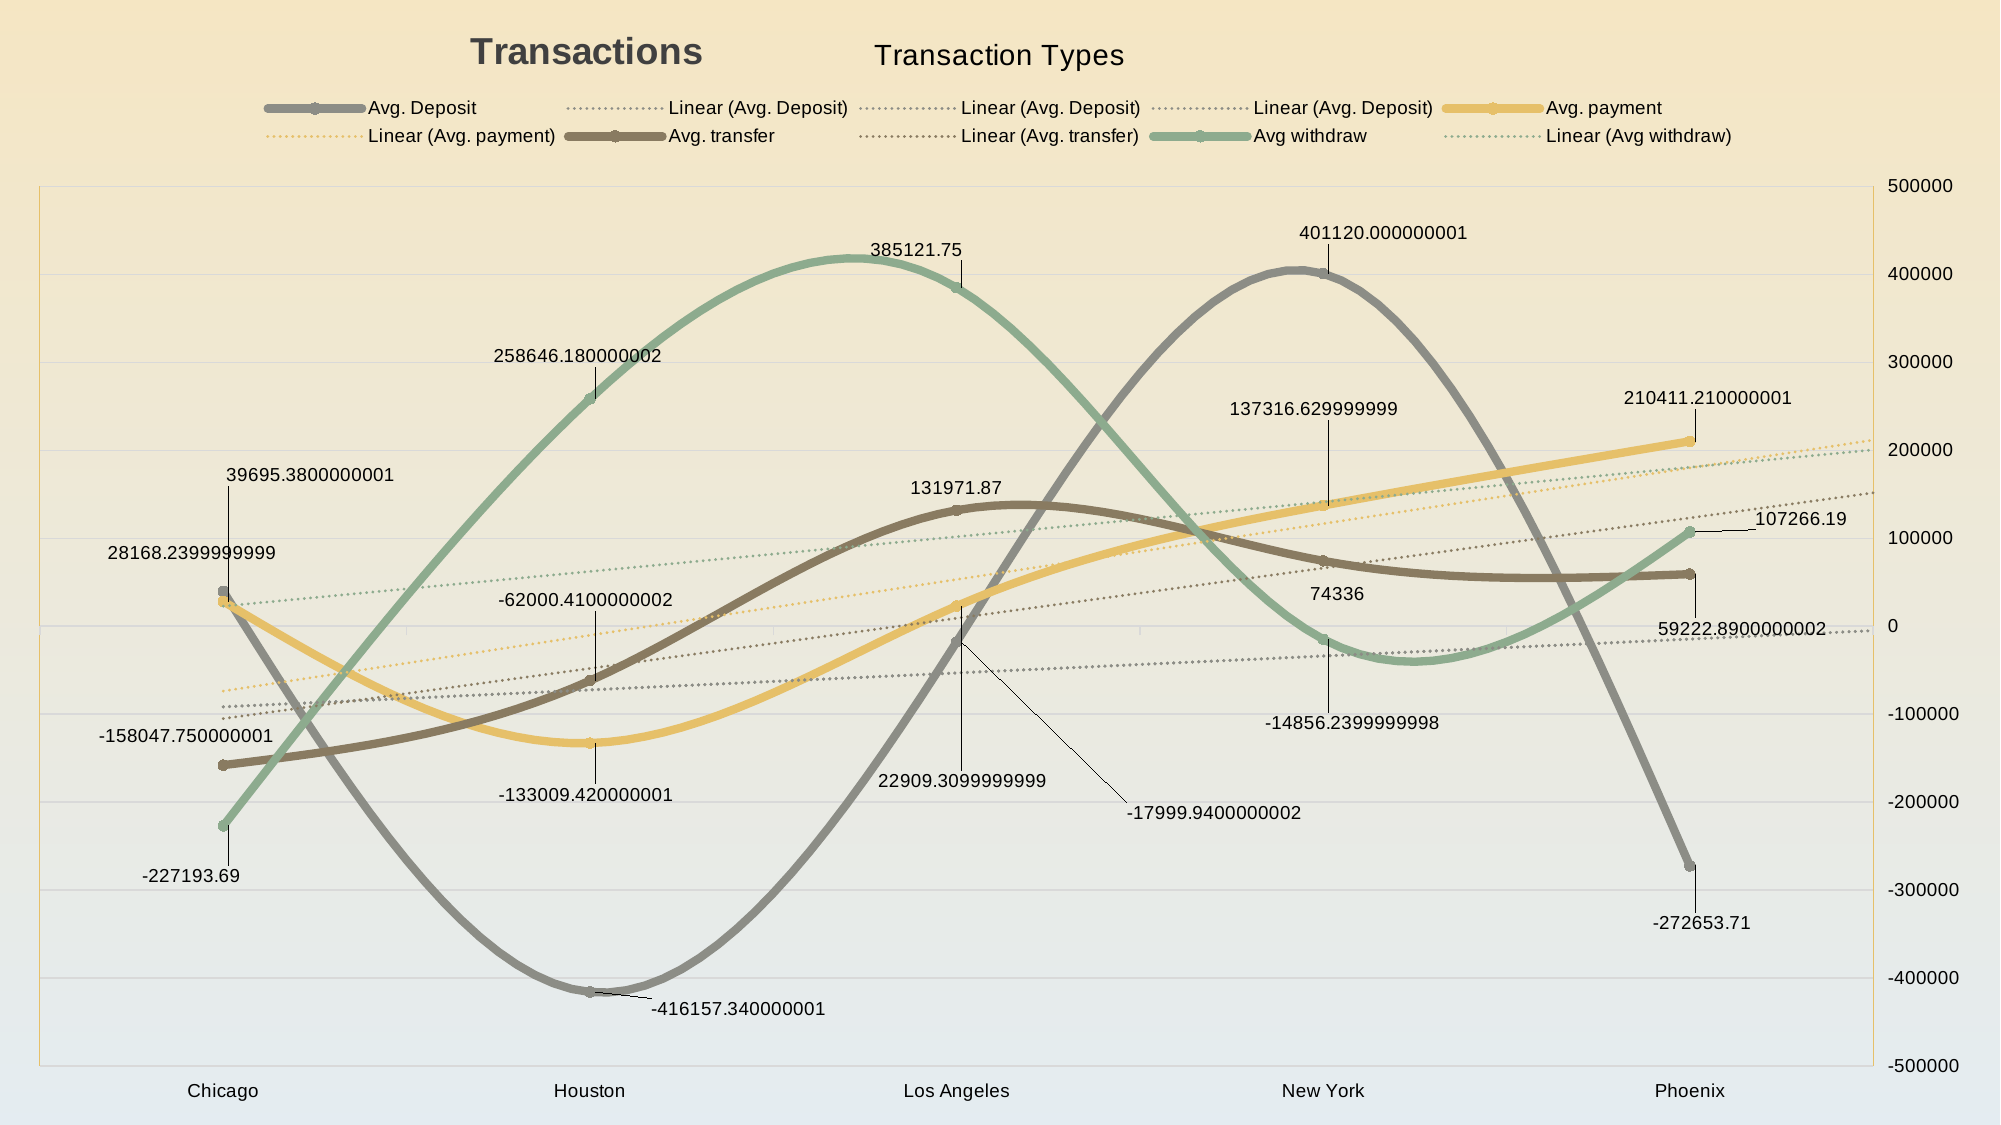

### Chart: Transaction Types

| Category | Avg. Deposit | Avg. payment | Avg. transfer | Avg withdraw |
|---|---|---|---|---|
| Chicago | 39695.38000000012 | 28168.239999999903 | -158047.75000000064 | -227193.6900000003 |
| Houston | -416157.3400000012 | -133009.42000000062 | -62000.41000000018 | 258646.18000000162 |
| Los Angeles | -17999.9400000002 | 22909.309999999885 | 131971.86999999994 | 385121.74999999977 |
| New York | 401120.0000000009 | 137316.62999999942 | 74336.00000000001 | -14856.23999999981 |
| Phoenix | -272653.7099999999 | 210411.21000000098 | 59222.89000000024 | 107266.18999999989 |

[unsupported chart]